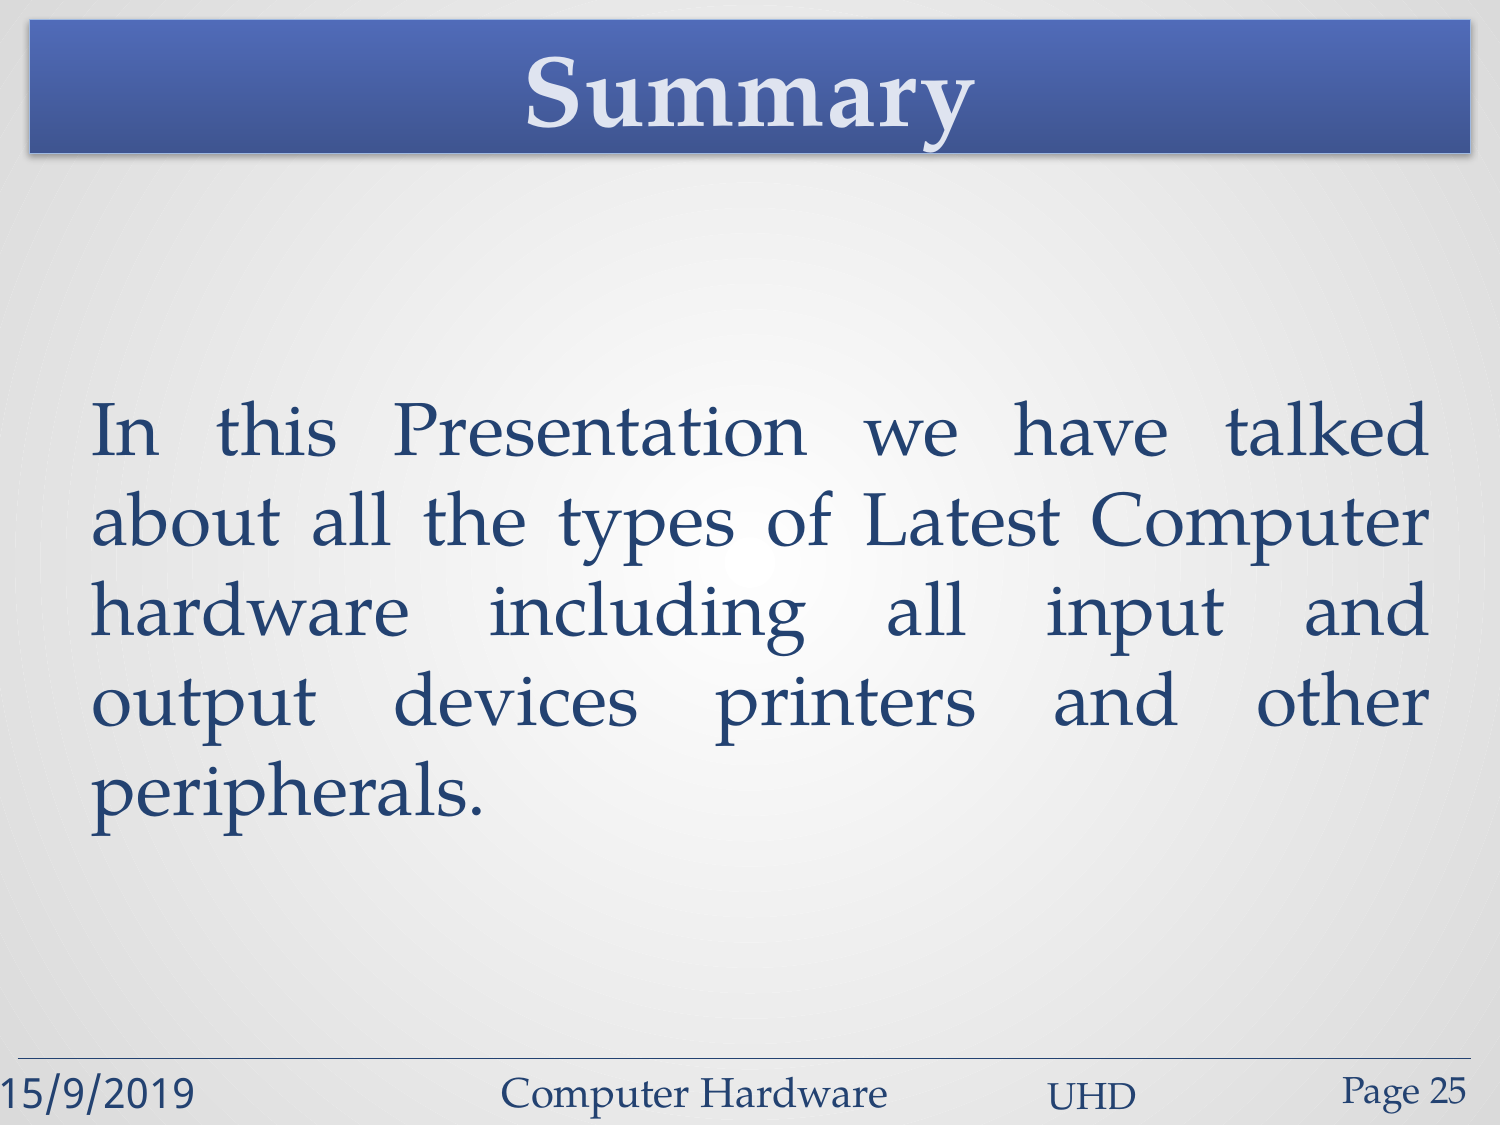

Summary
In this Presentation we have talked about all the types of Latest Computer hardware including all input and output devices printers and other peripherals.
Computer Hardware
Page 25
15/9/2019
UHD